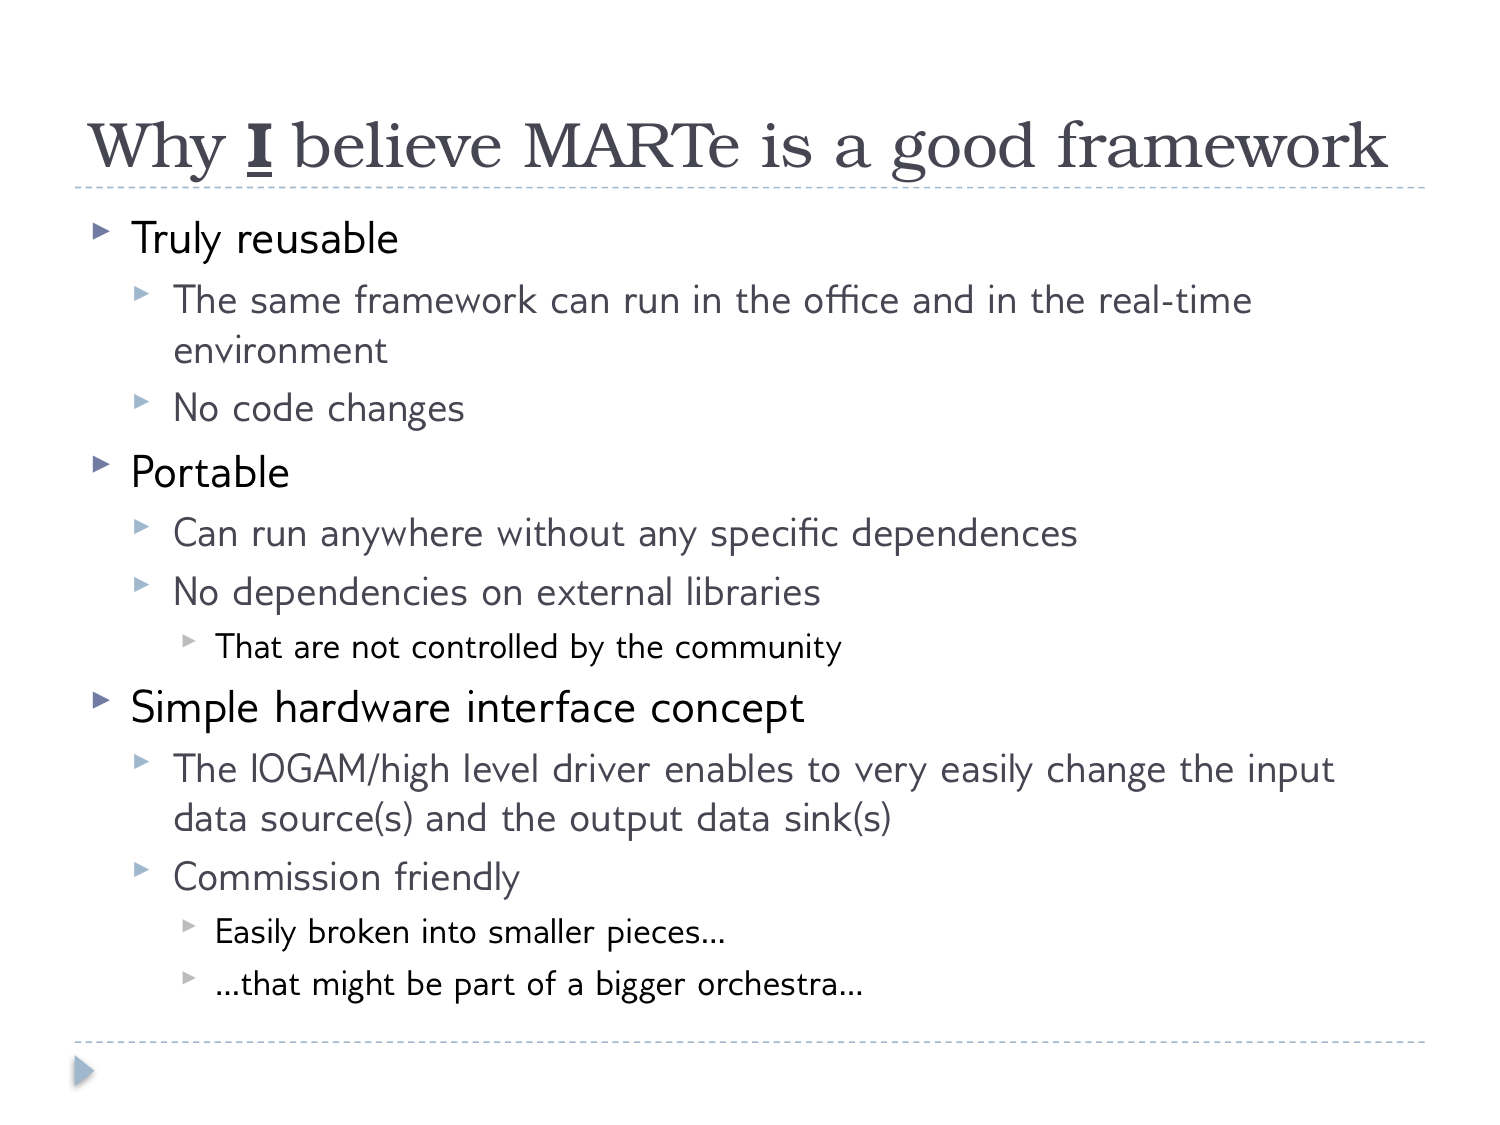

# Why I believe MARTe is a good framework
Truly reusable
The same framework can run in the office and in the real-time environment
No code changes
Portable
Can run anywhere without any specific dependences
No dependencies on external libraries
That are not controlled by the community
Simple hardware interface concept
The IOGAM/high level driver enables to very easily change the input data source(s) and the output data sink(s)
Commission friendly
Easily broken into smaller pieces…
…that might be part of a bigger orchestra…